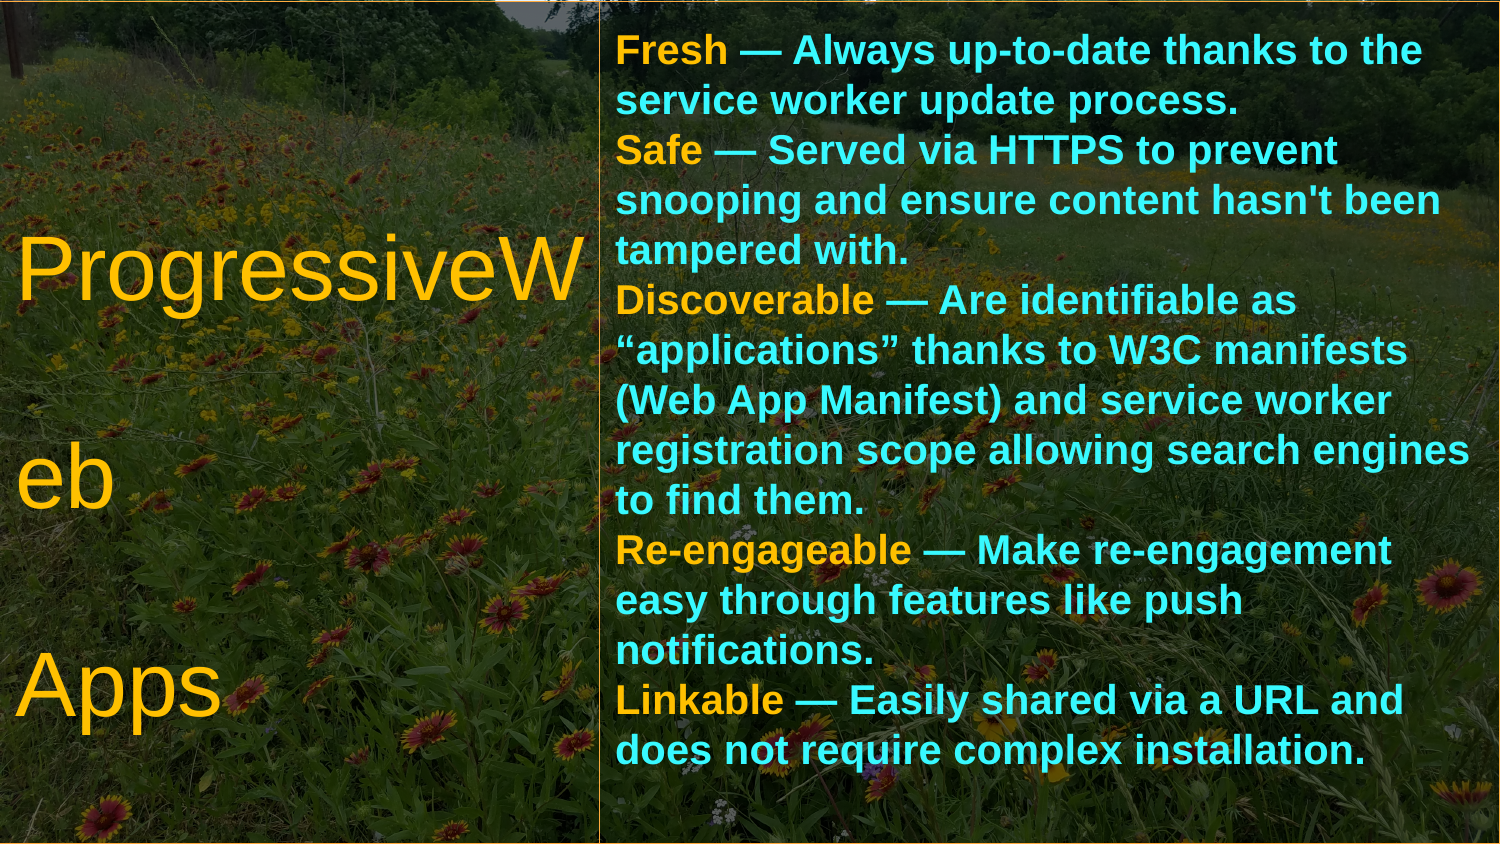

ProgressiveWeb
Apps
Fresh — Always up-to-date thanks to the service worker update process.
Safe — Served via HTTPS to prevent snooping and ensure content hasn't been tampered with.
Discoverable — Are identifiable as “applications” thanks to W3C manifests (Web App Manifest) and service worker registration scope allowing search engines to find them.
Re-engageable — Make re-engagement easy through features like push notifications.
Linkable — Easily shared via a URL and does not require complex installation.